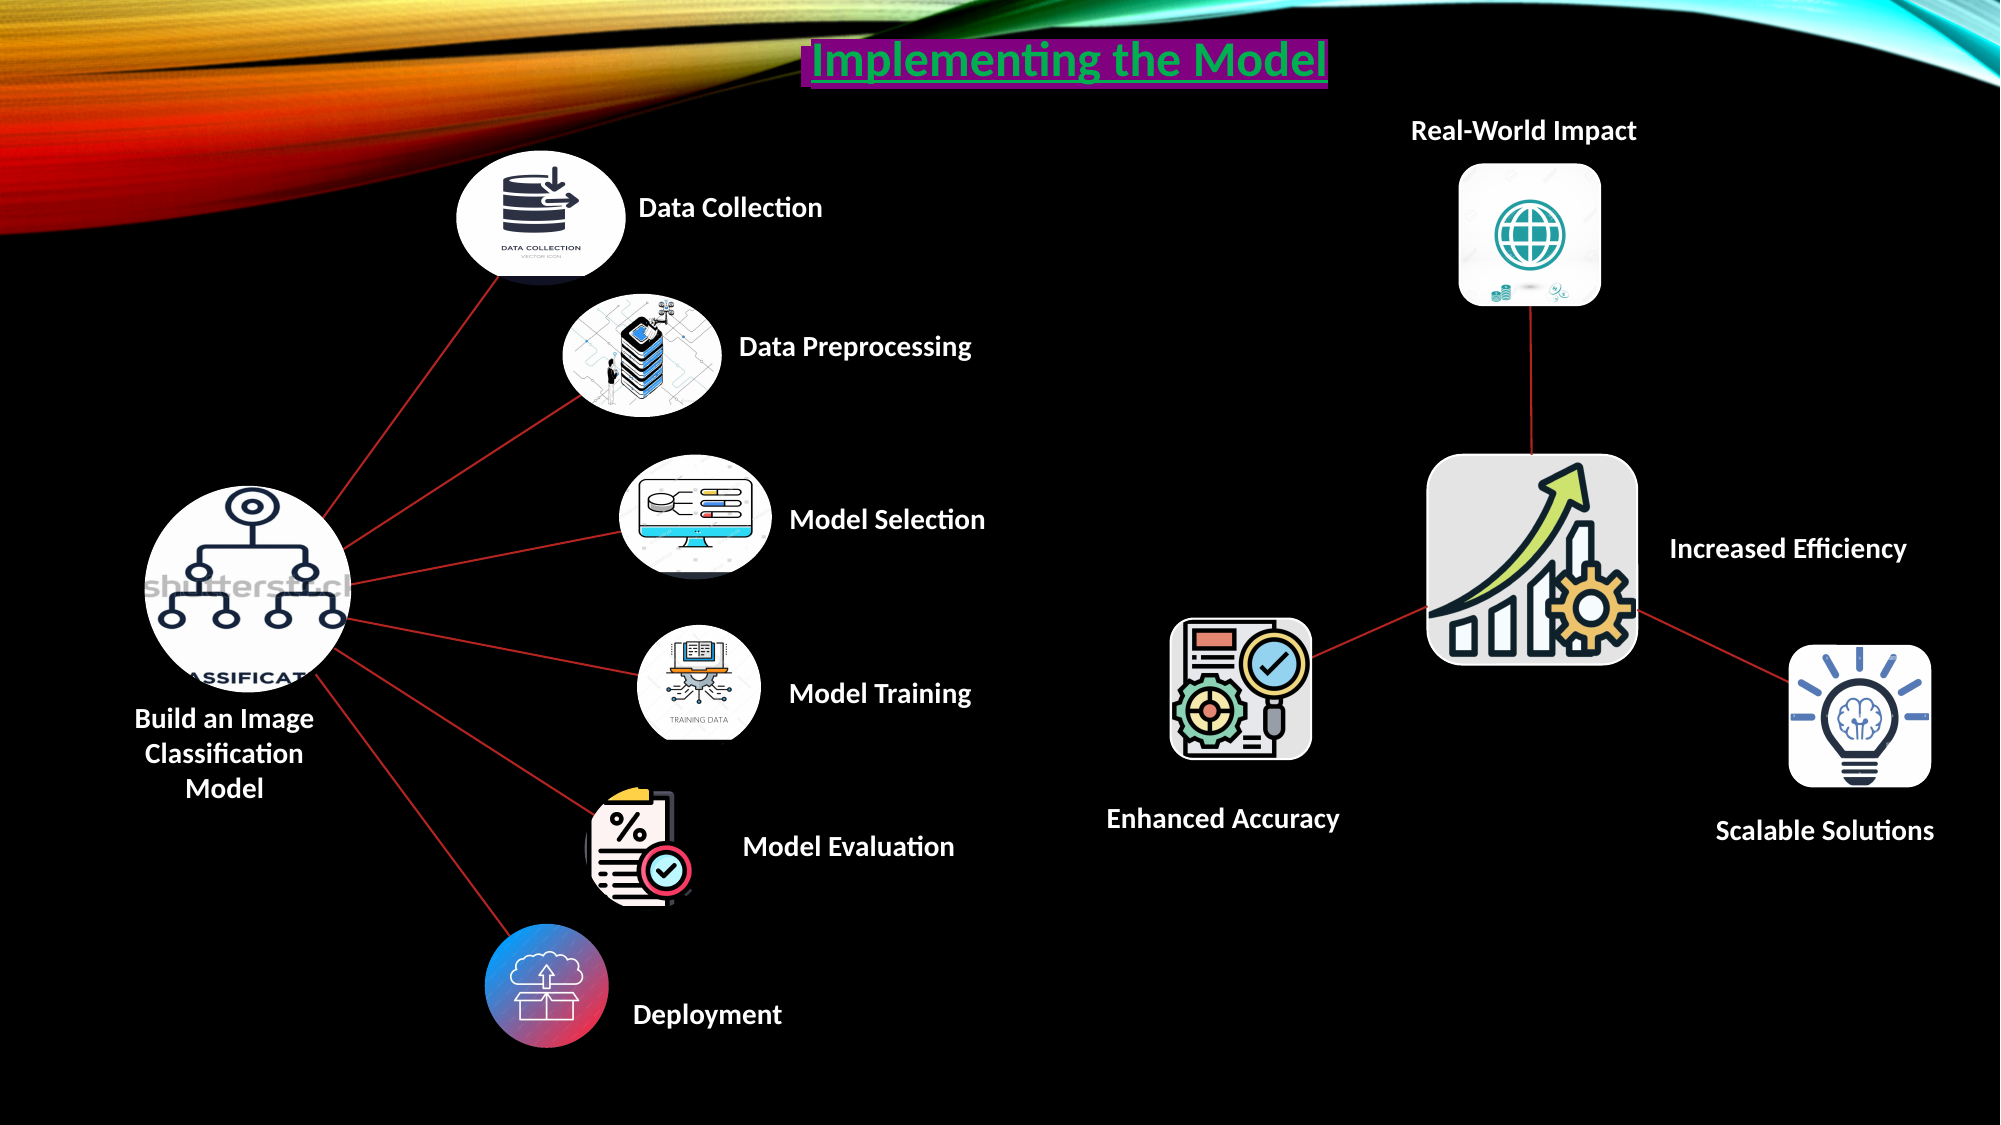

Implementing the Model
Real-World Impact

Data Collection
Data Preprocessing

Model Selection
Increased Efficiency
Model Training
Build an Image Classification Model
Enhanced Accuracy
Scalable Solutions
Model Evaluation
Deployment